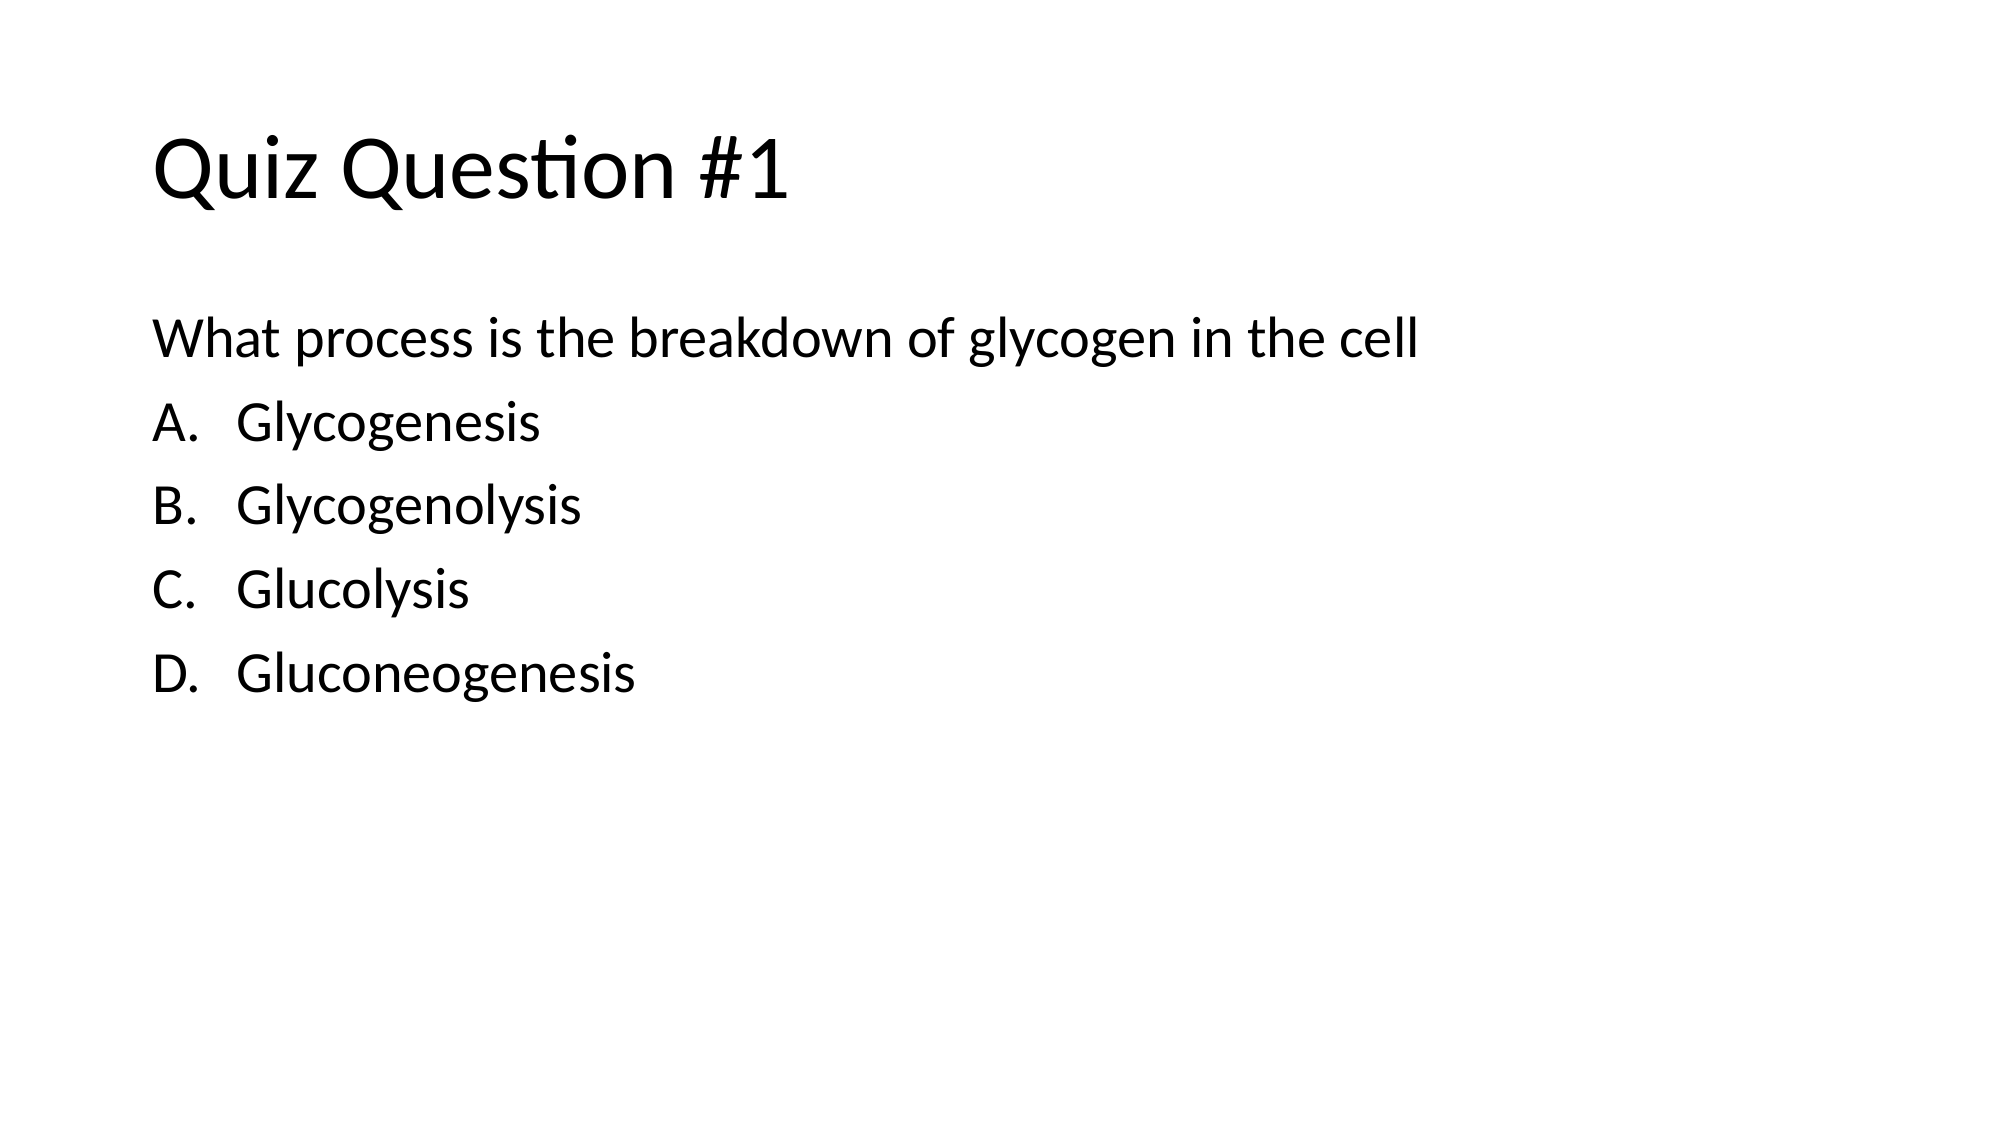

# Quiz Question #1
What process is the breakdown of glycogen in the cell
Glycogenesis
Glycogenolysis
Glucolysis
Gluconeogenesis